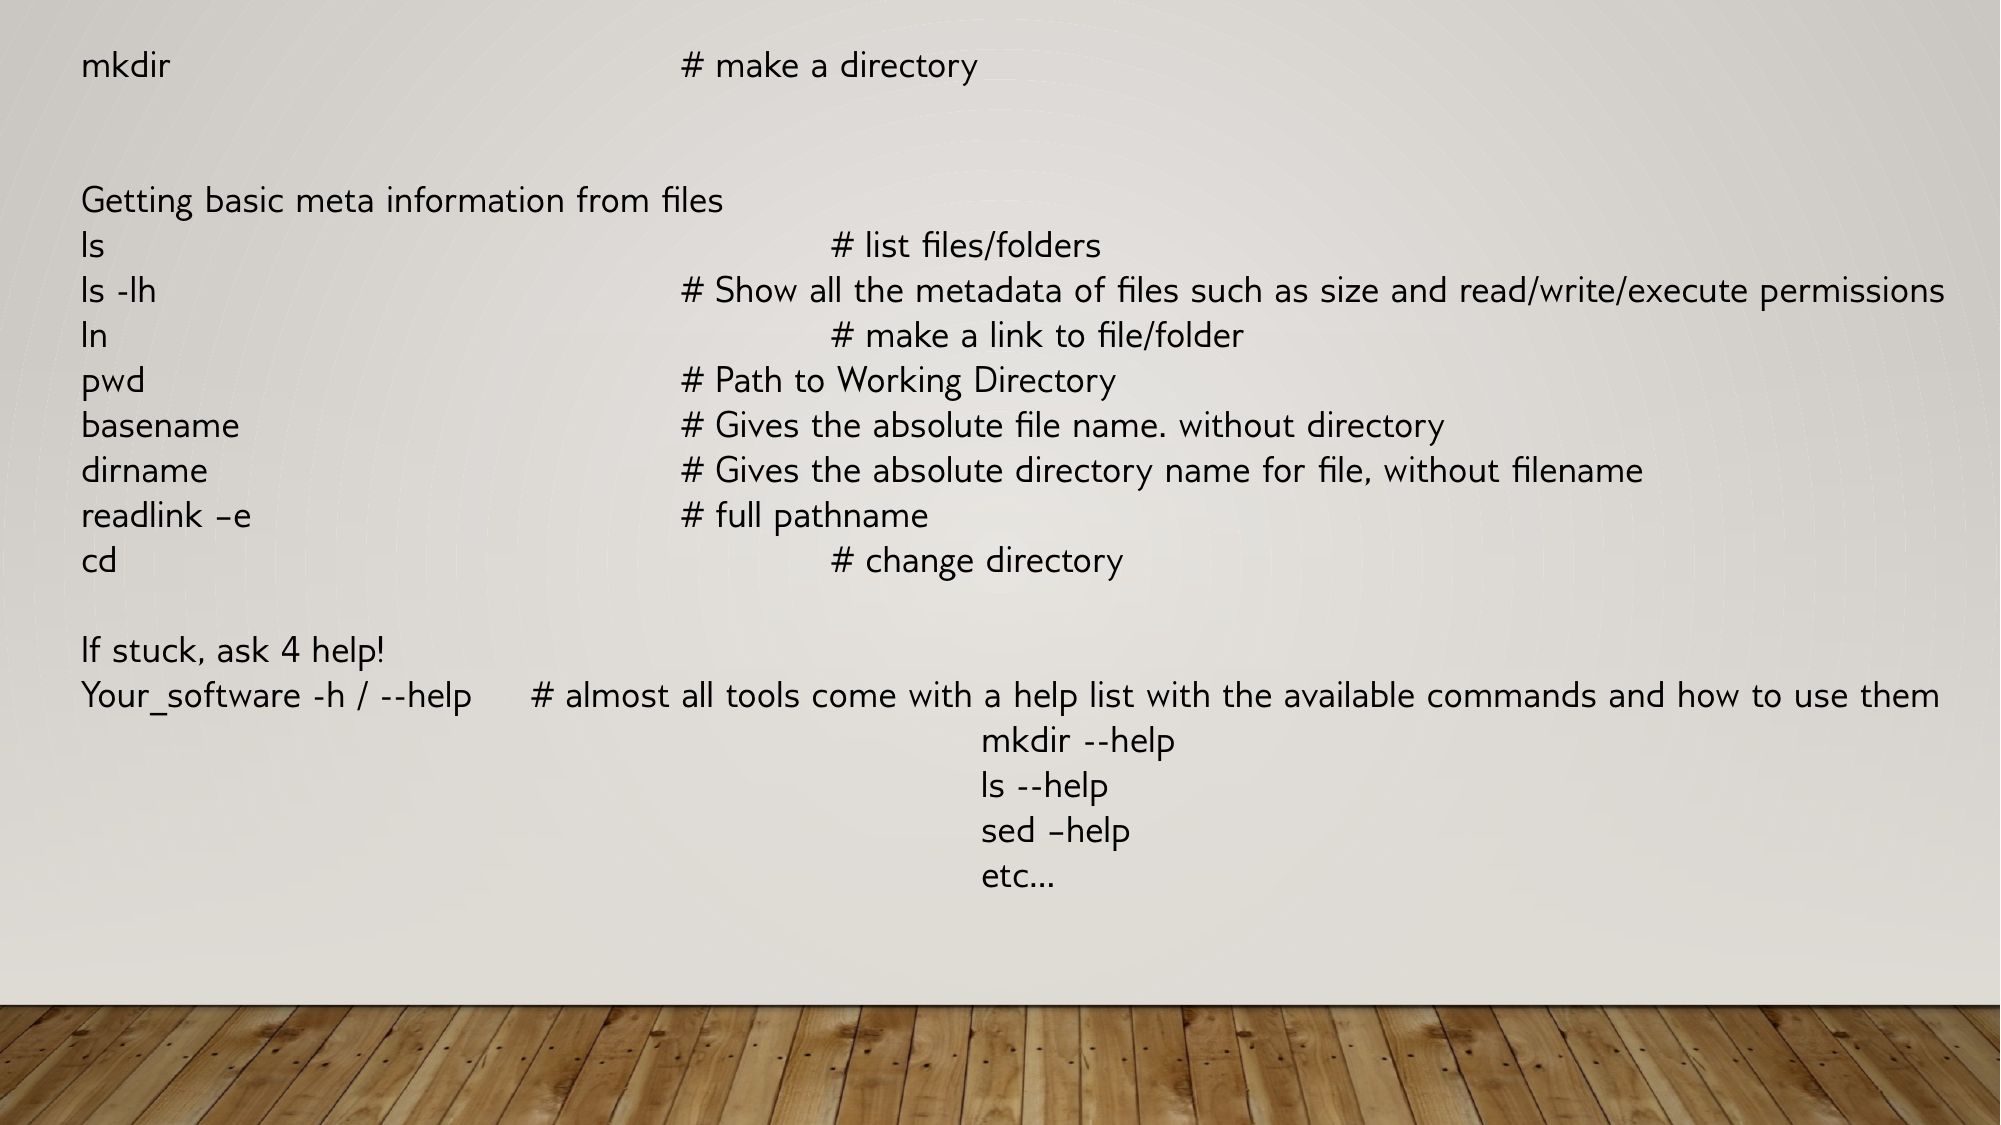

mkdir 				# make a directory

Getting basic meta information from files
ls 					# list files/folders
ls -lh 				# Show all the metadata of files such as size and read/write/execute permissions
ln 					# make a link to file/folder
pwd 				# Path to Working Directory
basename 			# Gives the absolute file name. without directory
dirname 				# Gives the absolute directory name for file, without filename
readlink –e 			# full pathname
cd 					# change directory

If stuck, ask 4 help!
Your_software -h / --help 	# almost all tools come with a help list with the available commands and how to use them
						mkdir --help
						ls --help
						sed –help
						etc…